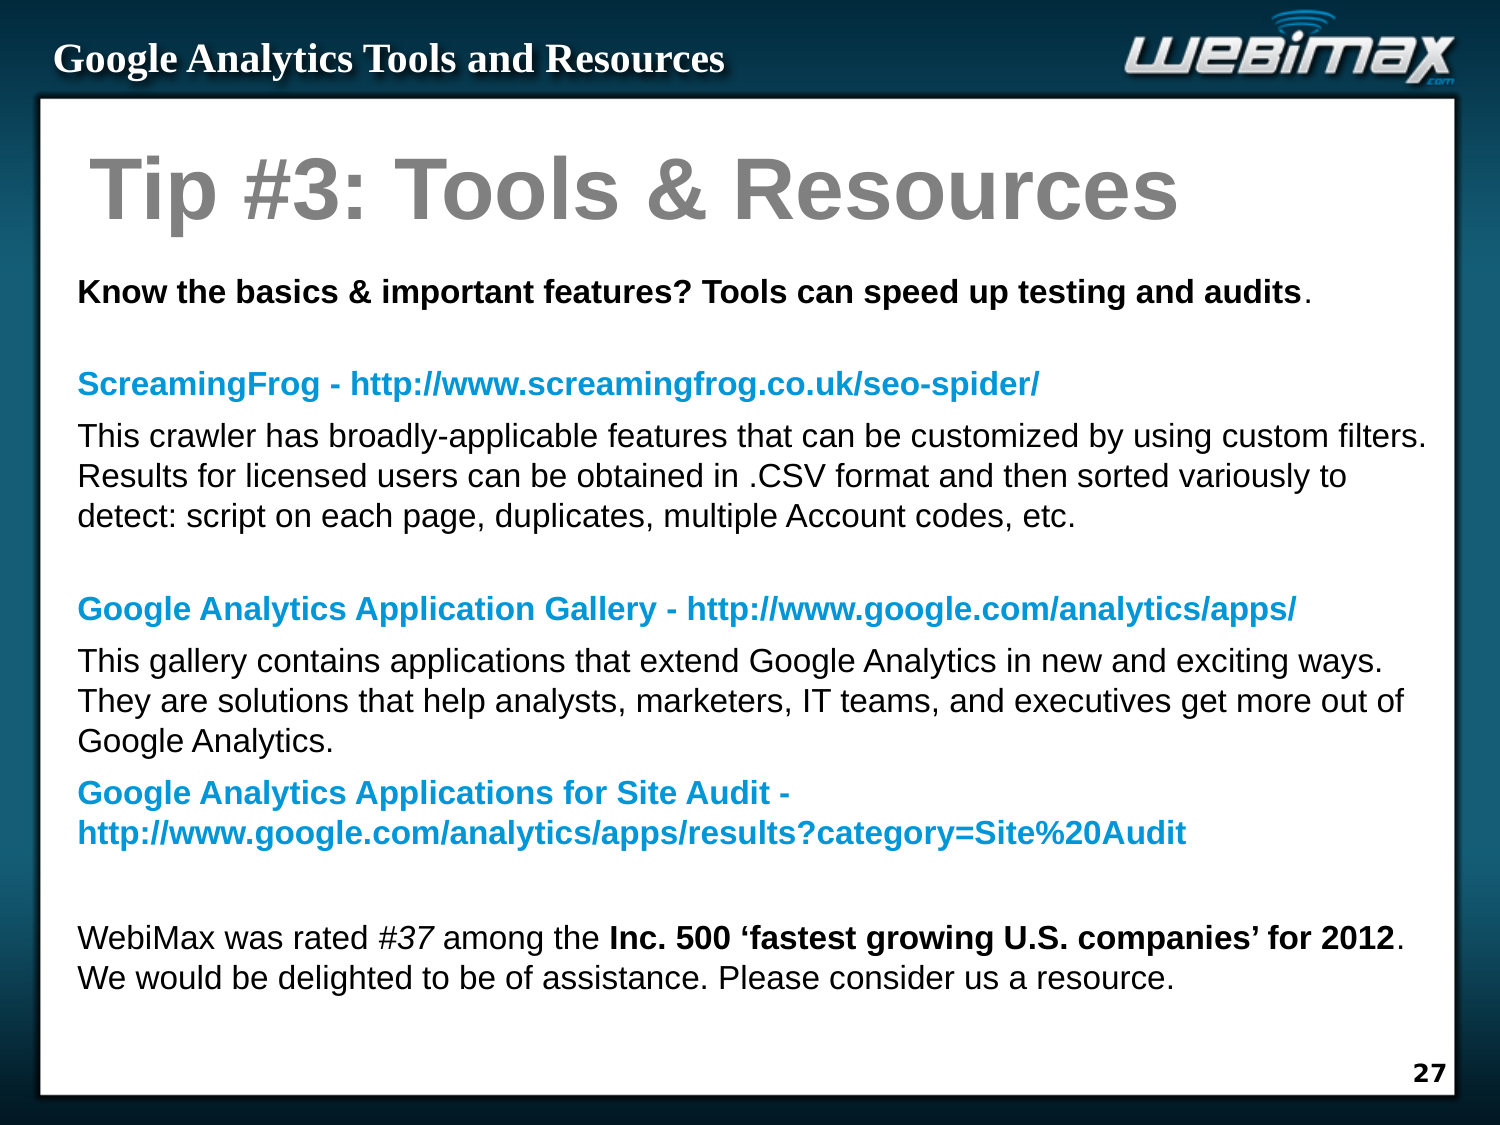

# Google Analytics Tools and Resources
Tip #3: Tools & Resources
Know the basics & important features? Tools can speed up testing and audits.
ScreamingFrog - http://www.screamingfrog.co.uk/seo-spider/
This crawler has broadly-applicable features that can be customized by using custom filters. Results for licensed users can be obtained in .CSV format and then sorted variously to detect: script on each page, duplicates, multiple Account codes, etc.
Google Analytics Application Gallery - http://www.google.com/analytics/apps/
This gallery contains applications that extend Google Analytics in new and exciting ways. They are solutions that help analysts, marketers, IT teams, and executives get more out of Google Analytics.
Google Analytics Applications for Site Audit - http://www.google.com/analytics/apps/results?category=Site%20Audit

WebiMax was rated #37 among the Inc. 500 ‘fastest growing U.S. companies’ for 2012.
We would be delighted to be of assistance. Please consider us a resource.
27